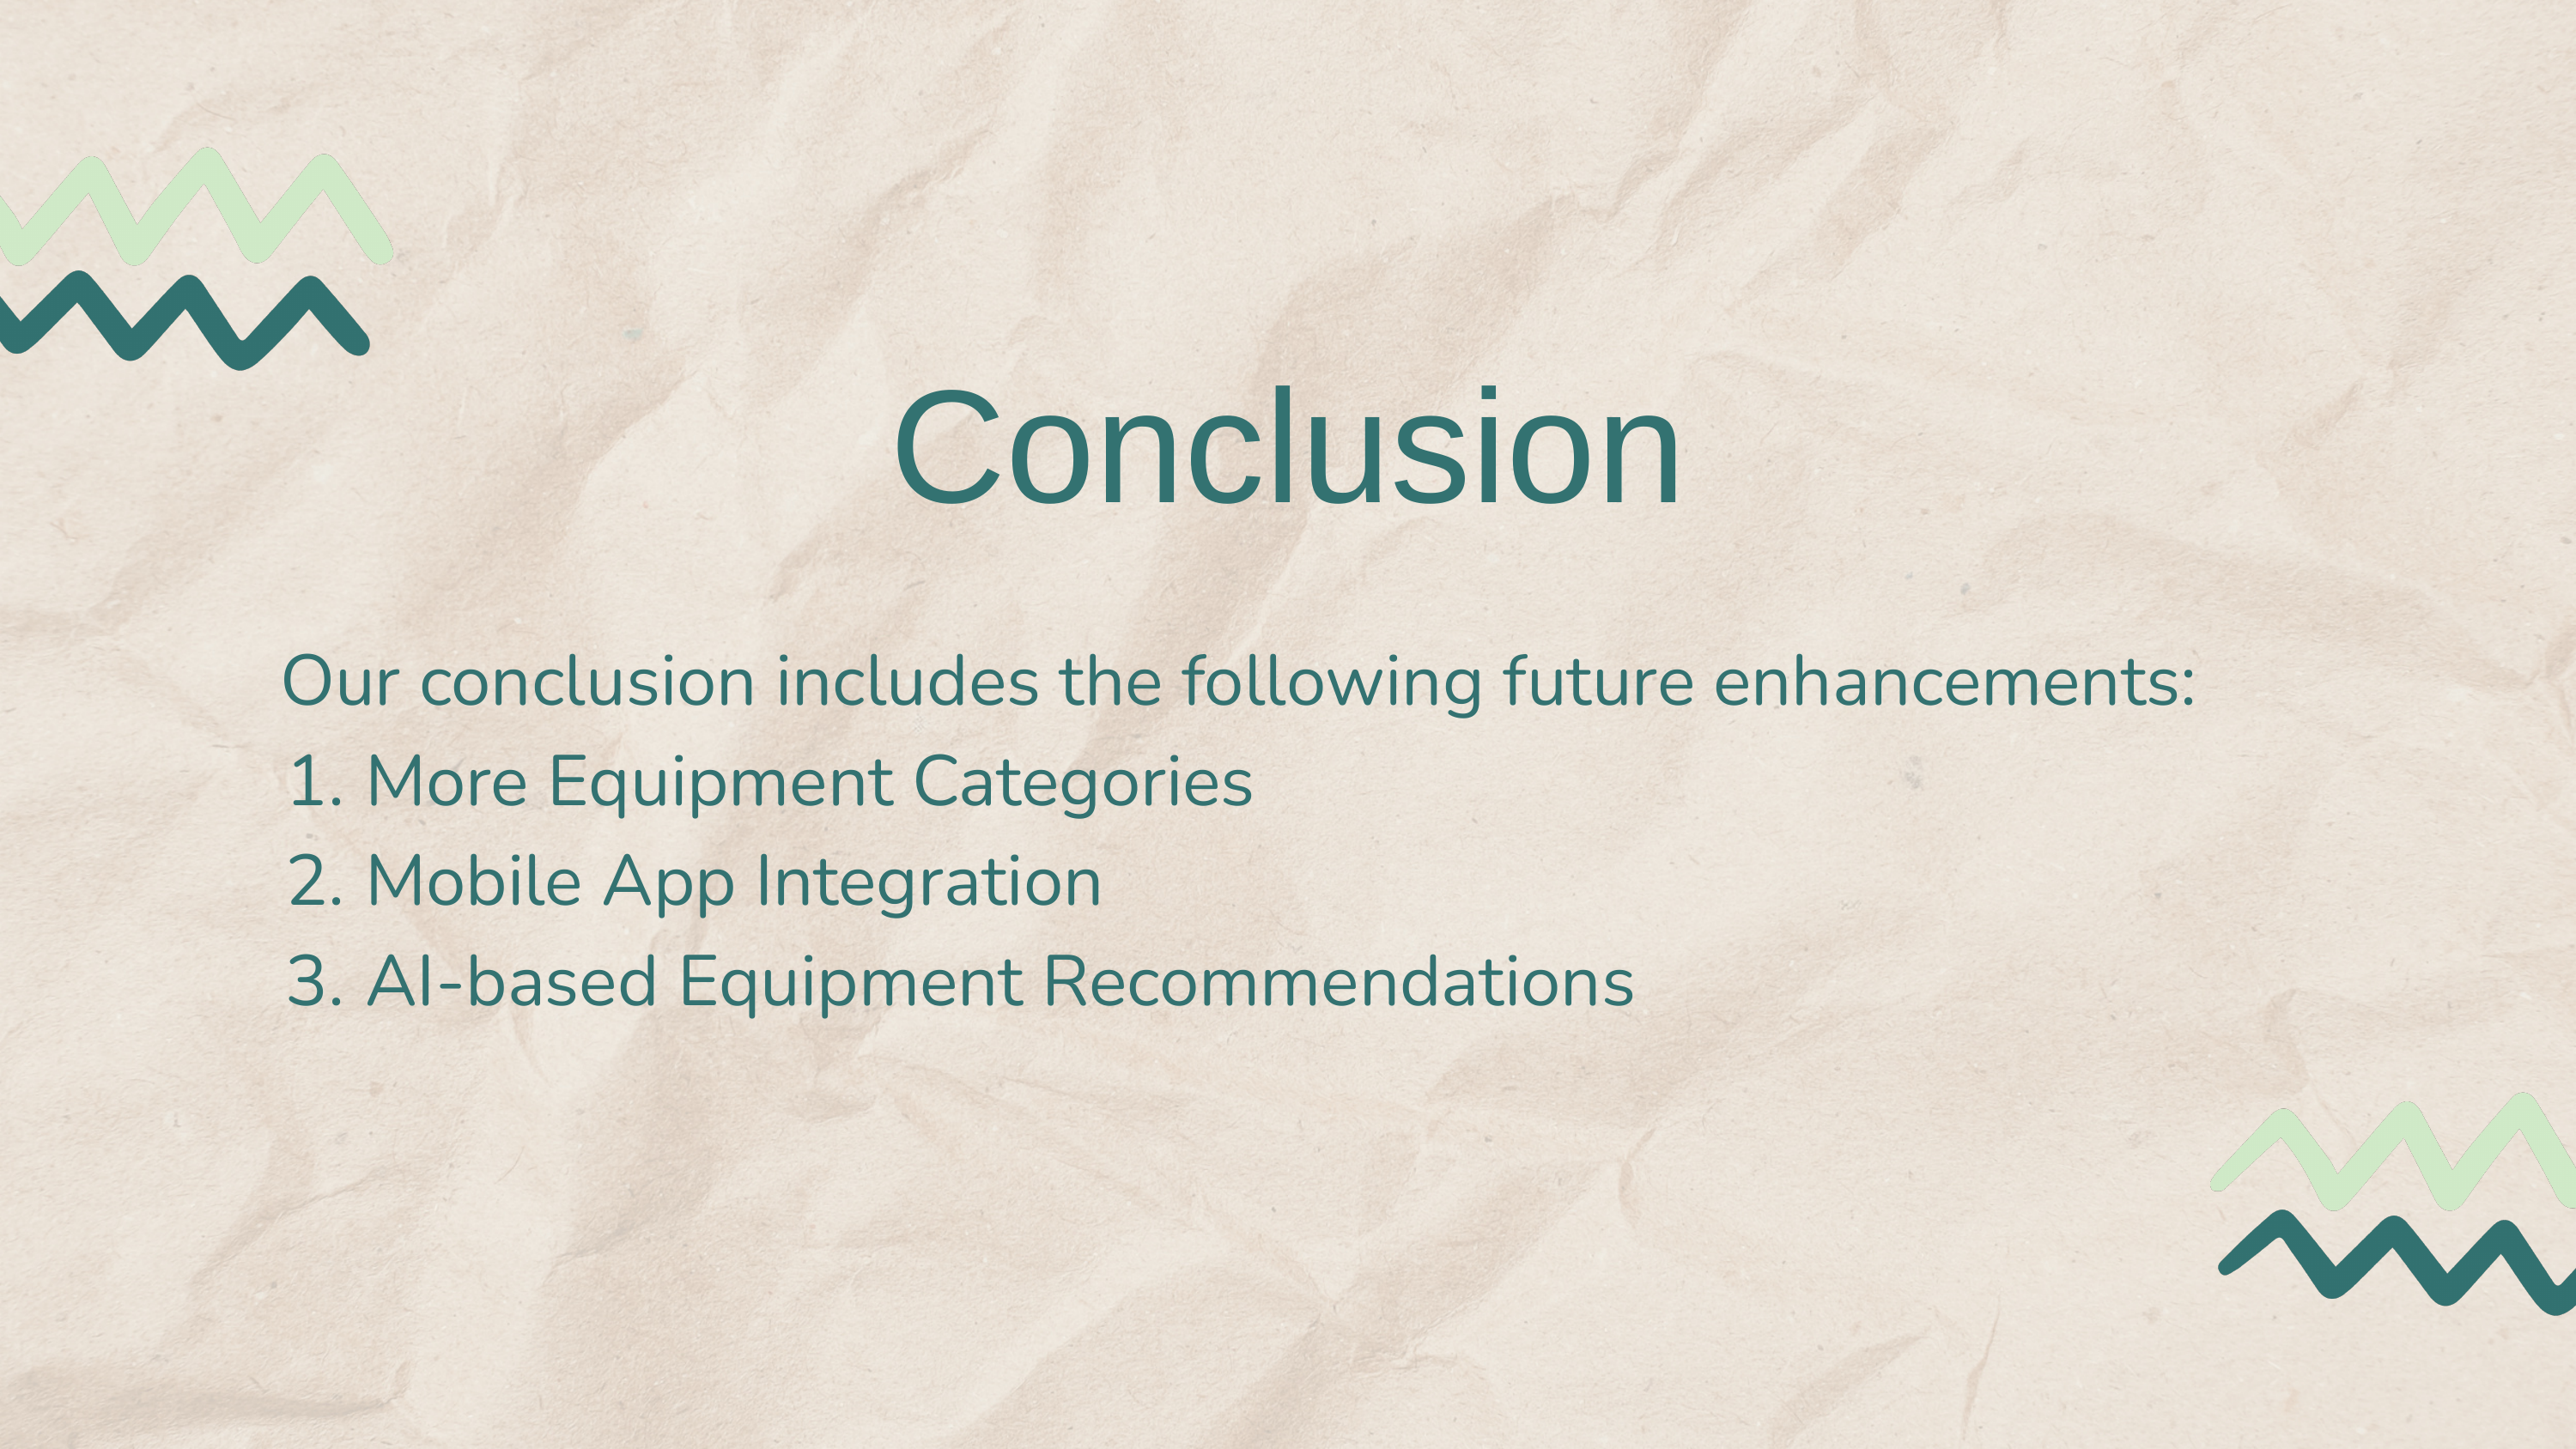

Conclusion
   Our conclusion includes the following future enhancements:
 More Equipment Categories
 Mobile App Integration
 AI-based Equipment Recommendations